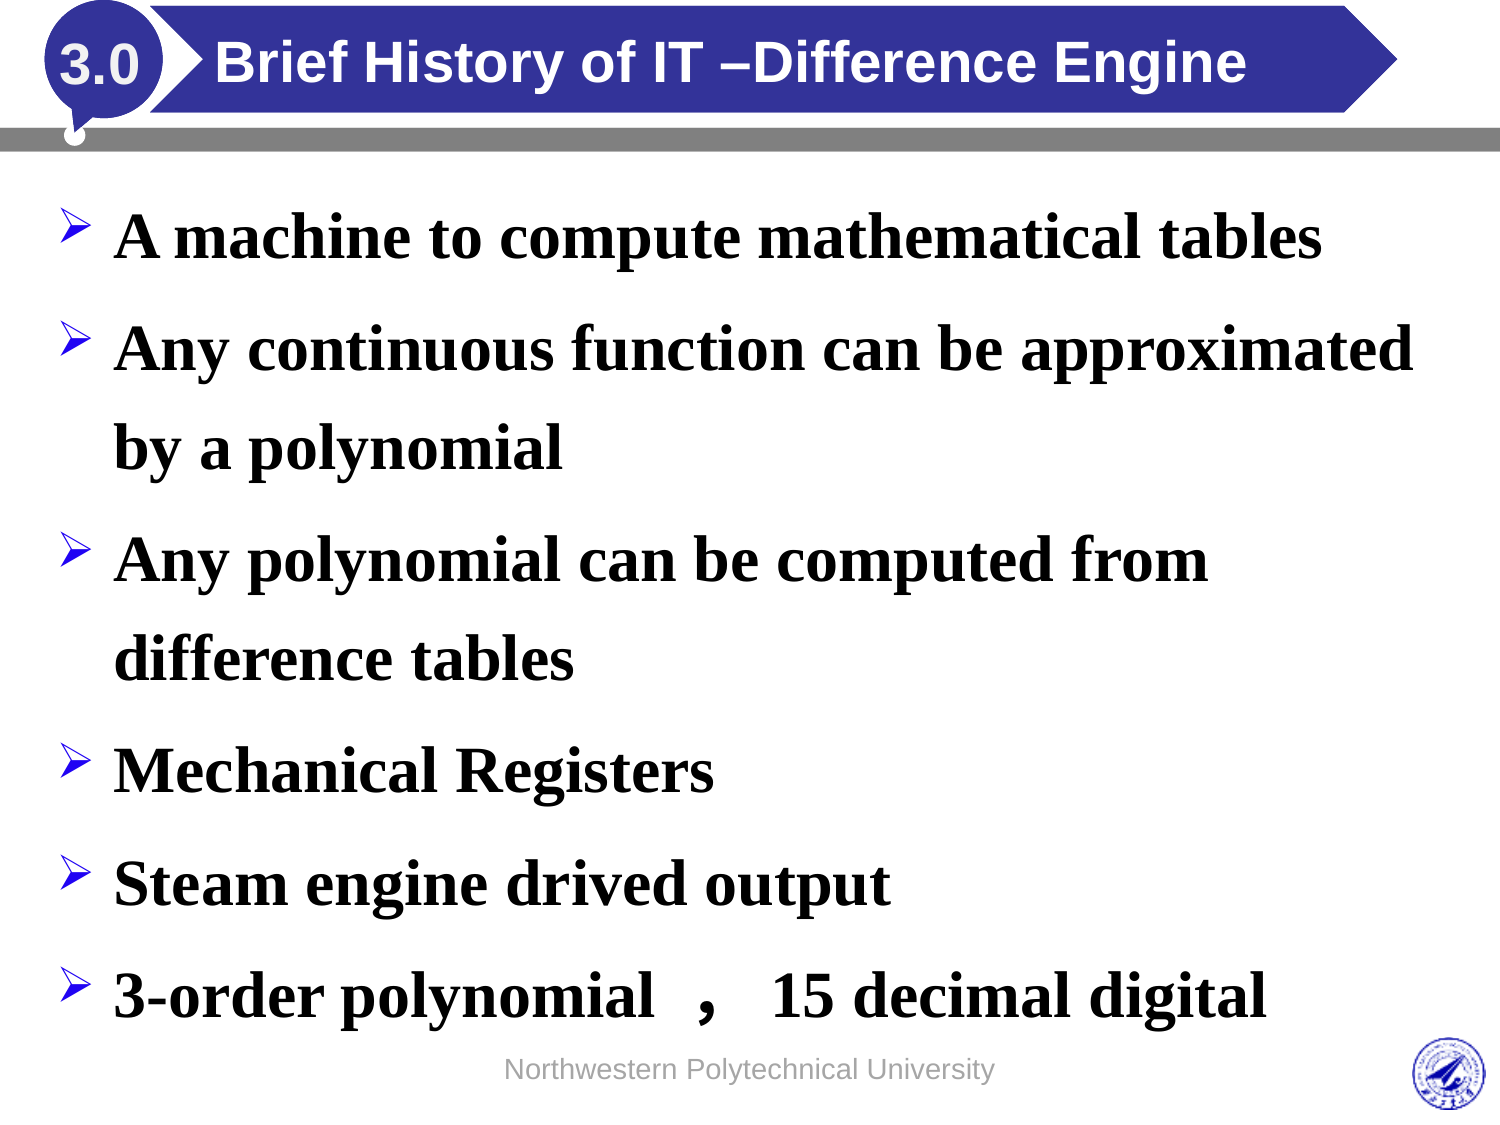

# Brief History of IT –Difference Engine
3.0
A machine to compute mathematical tables
Any continuous function can be approximated by a polynomial
Any polynomial can be computed from difference tables
Mechanical Registers
Steam engine drived output
3-order polynomial ，15 decimal digital

Northwestern Polytechnical University
16